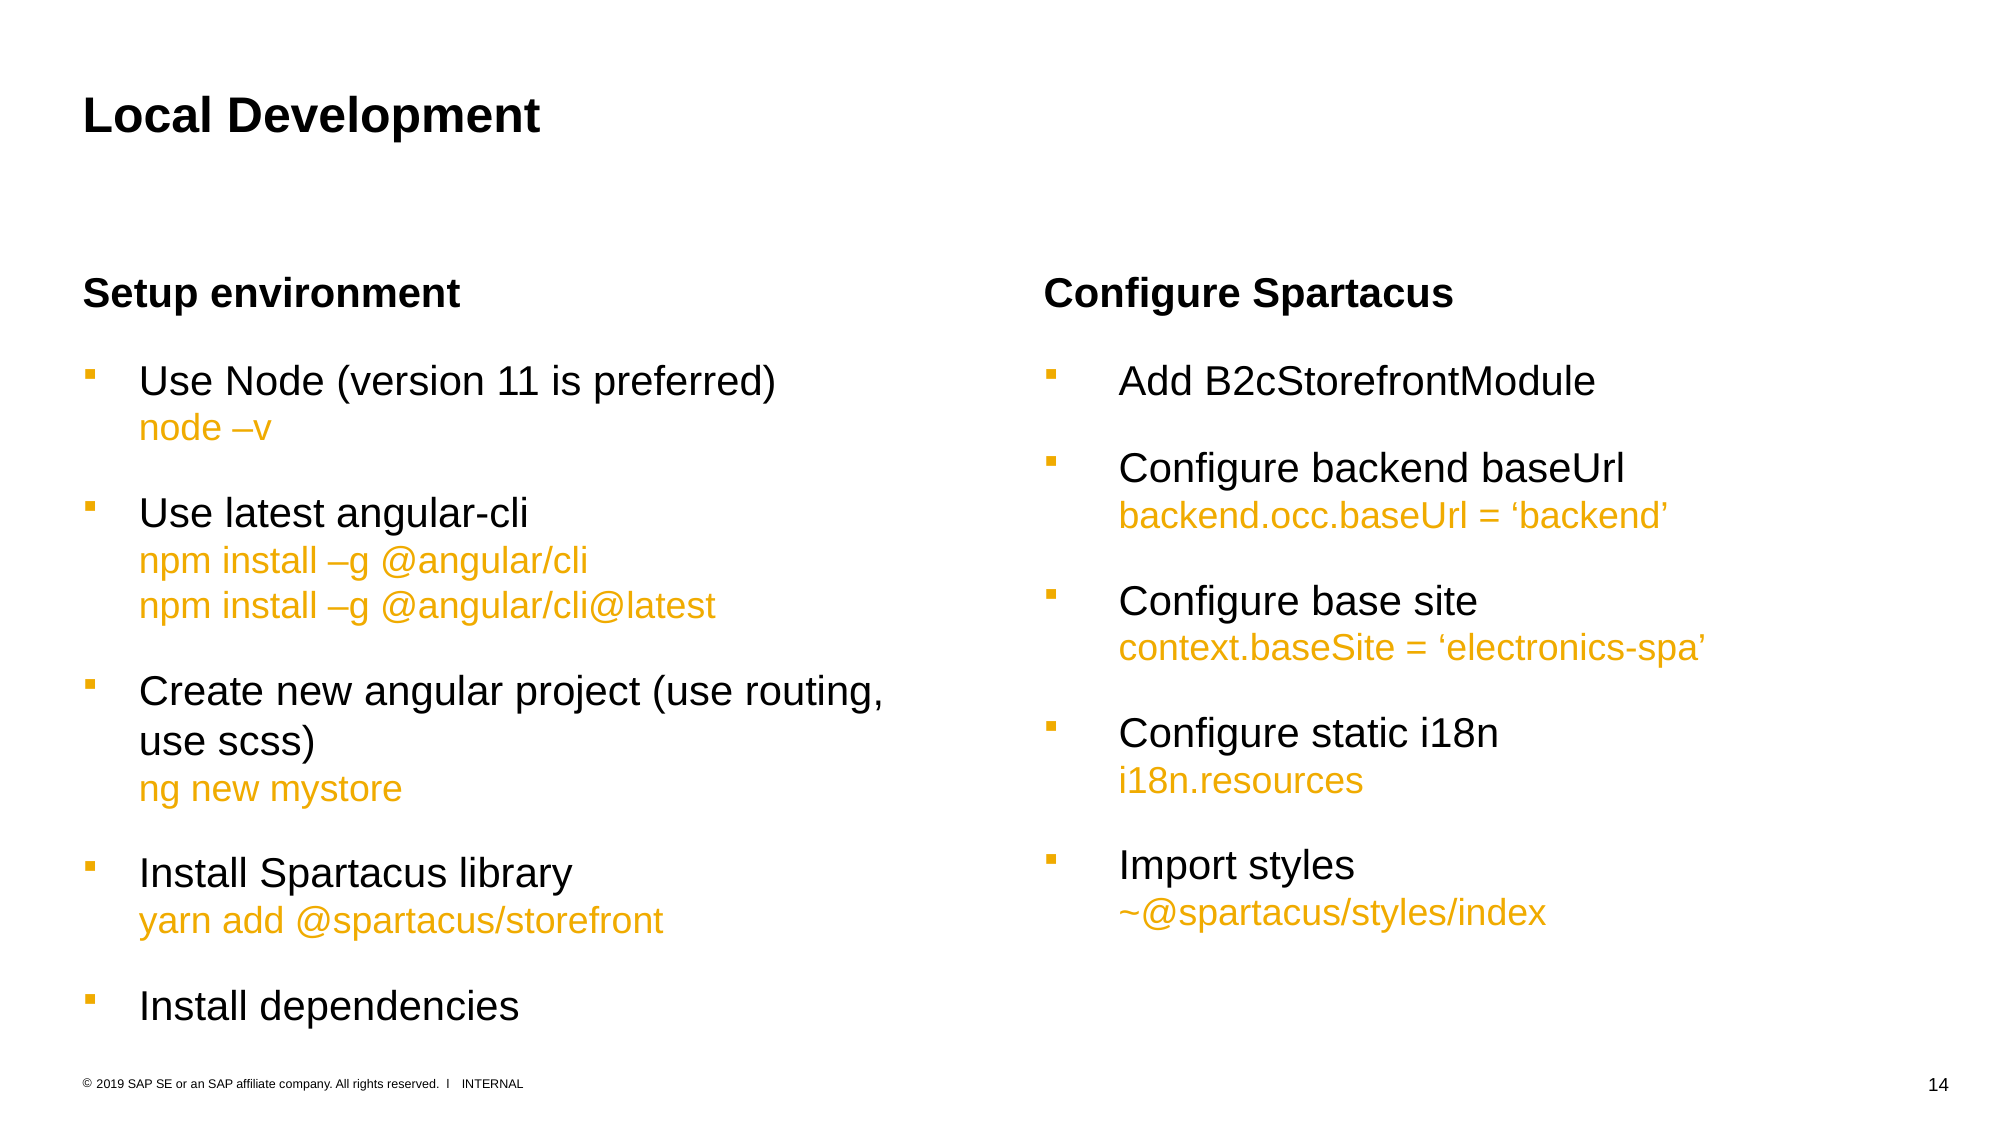

# Local Development
Setup environment
Use Node (version 11 is preferred)
node –v
Use latest angular-cli
npm install –g @angular/cli
npm install –g @angular/cli@latest
Create new angular project (use routing, use scss)
ng new mystore
Install Spartacus library
yarn add @spartacus/storefront
Install dependencies
Configure Spartacus
Add B2cStorefrontModule
Configure backend baseUrl
backend.occ.baseUrl = ‘backend’
Configure base site
context.baseSite = ‘electronics-spa’
Configure static i18n
i18n.resources
Import styles
~@spartacus/styles/index